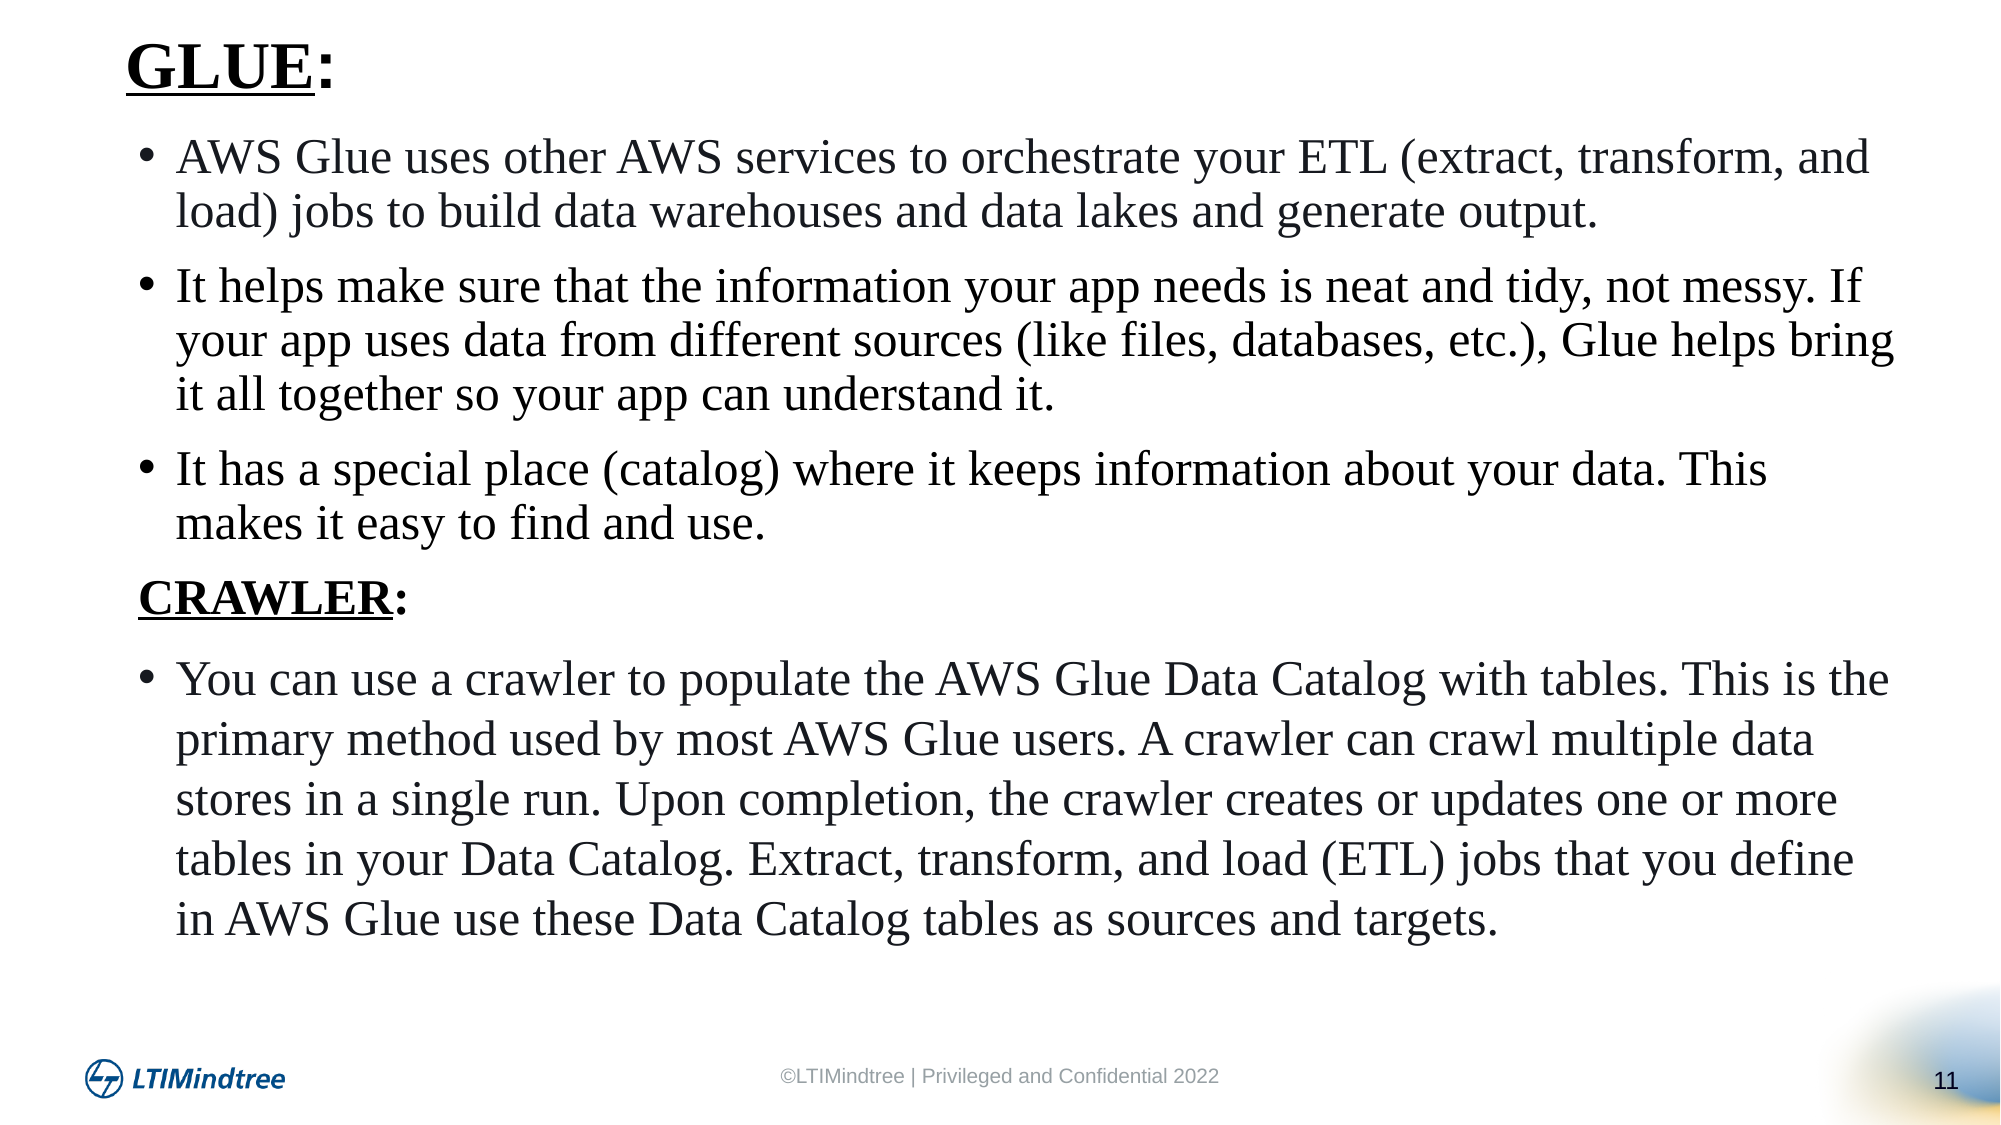

GLUE:
AWS Glue uses other AWS services to orchestrate your ETL (extract, transform, and load) jobs to build data warehouses and data lakes and generate output.
It helps make sure that the information your app needs is neat and tidy, not messy. If your app uses data from different sources (like files, databases, etc.), Glue helps bring it all together so your app can understand it.
It has a special place (catalog) where it keeps information about your data. This makes it easy to find and use.
CRAWLER:
You can use a crawler to populate the AWS Glue Data Catalog with tables. This is the primary method used by most AWS Glue users. A crawler can crawl multiple data stores in a single run. Upon completion, the crawler creates or updates one or more tables in your Data Catalog. Extract, transform, and load (ETL) jobs that you define in AWS Glue use these Data Catalog tables as sources and targets.